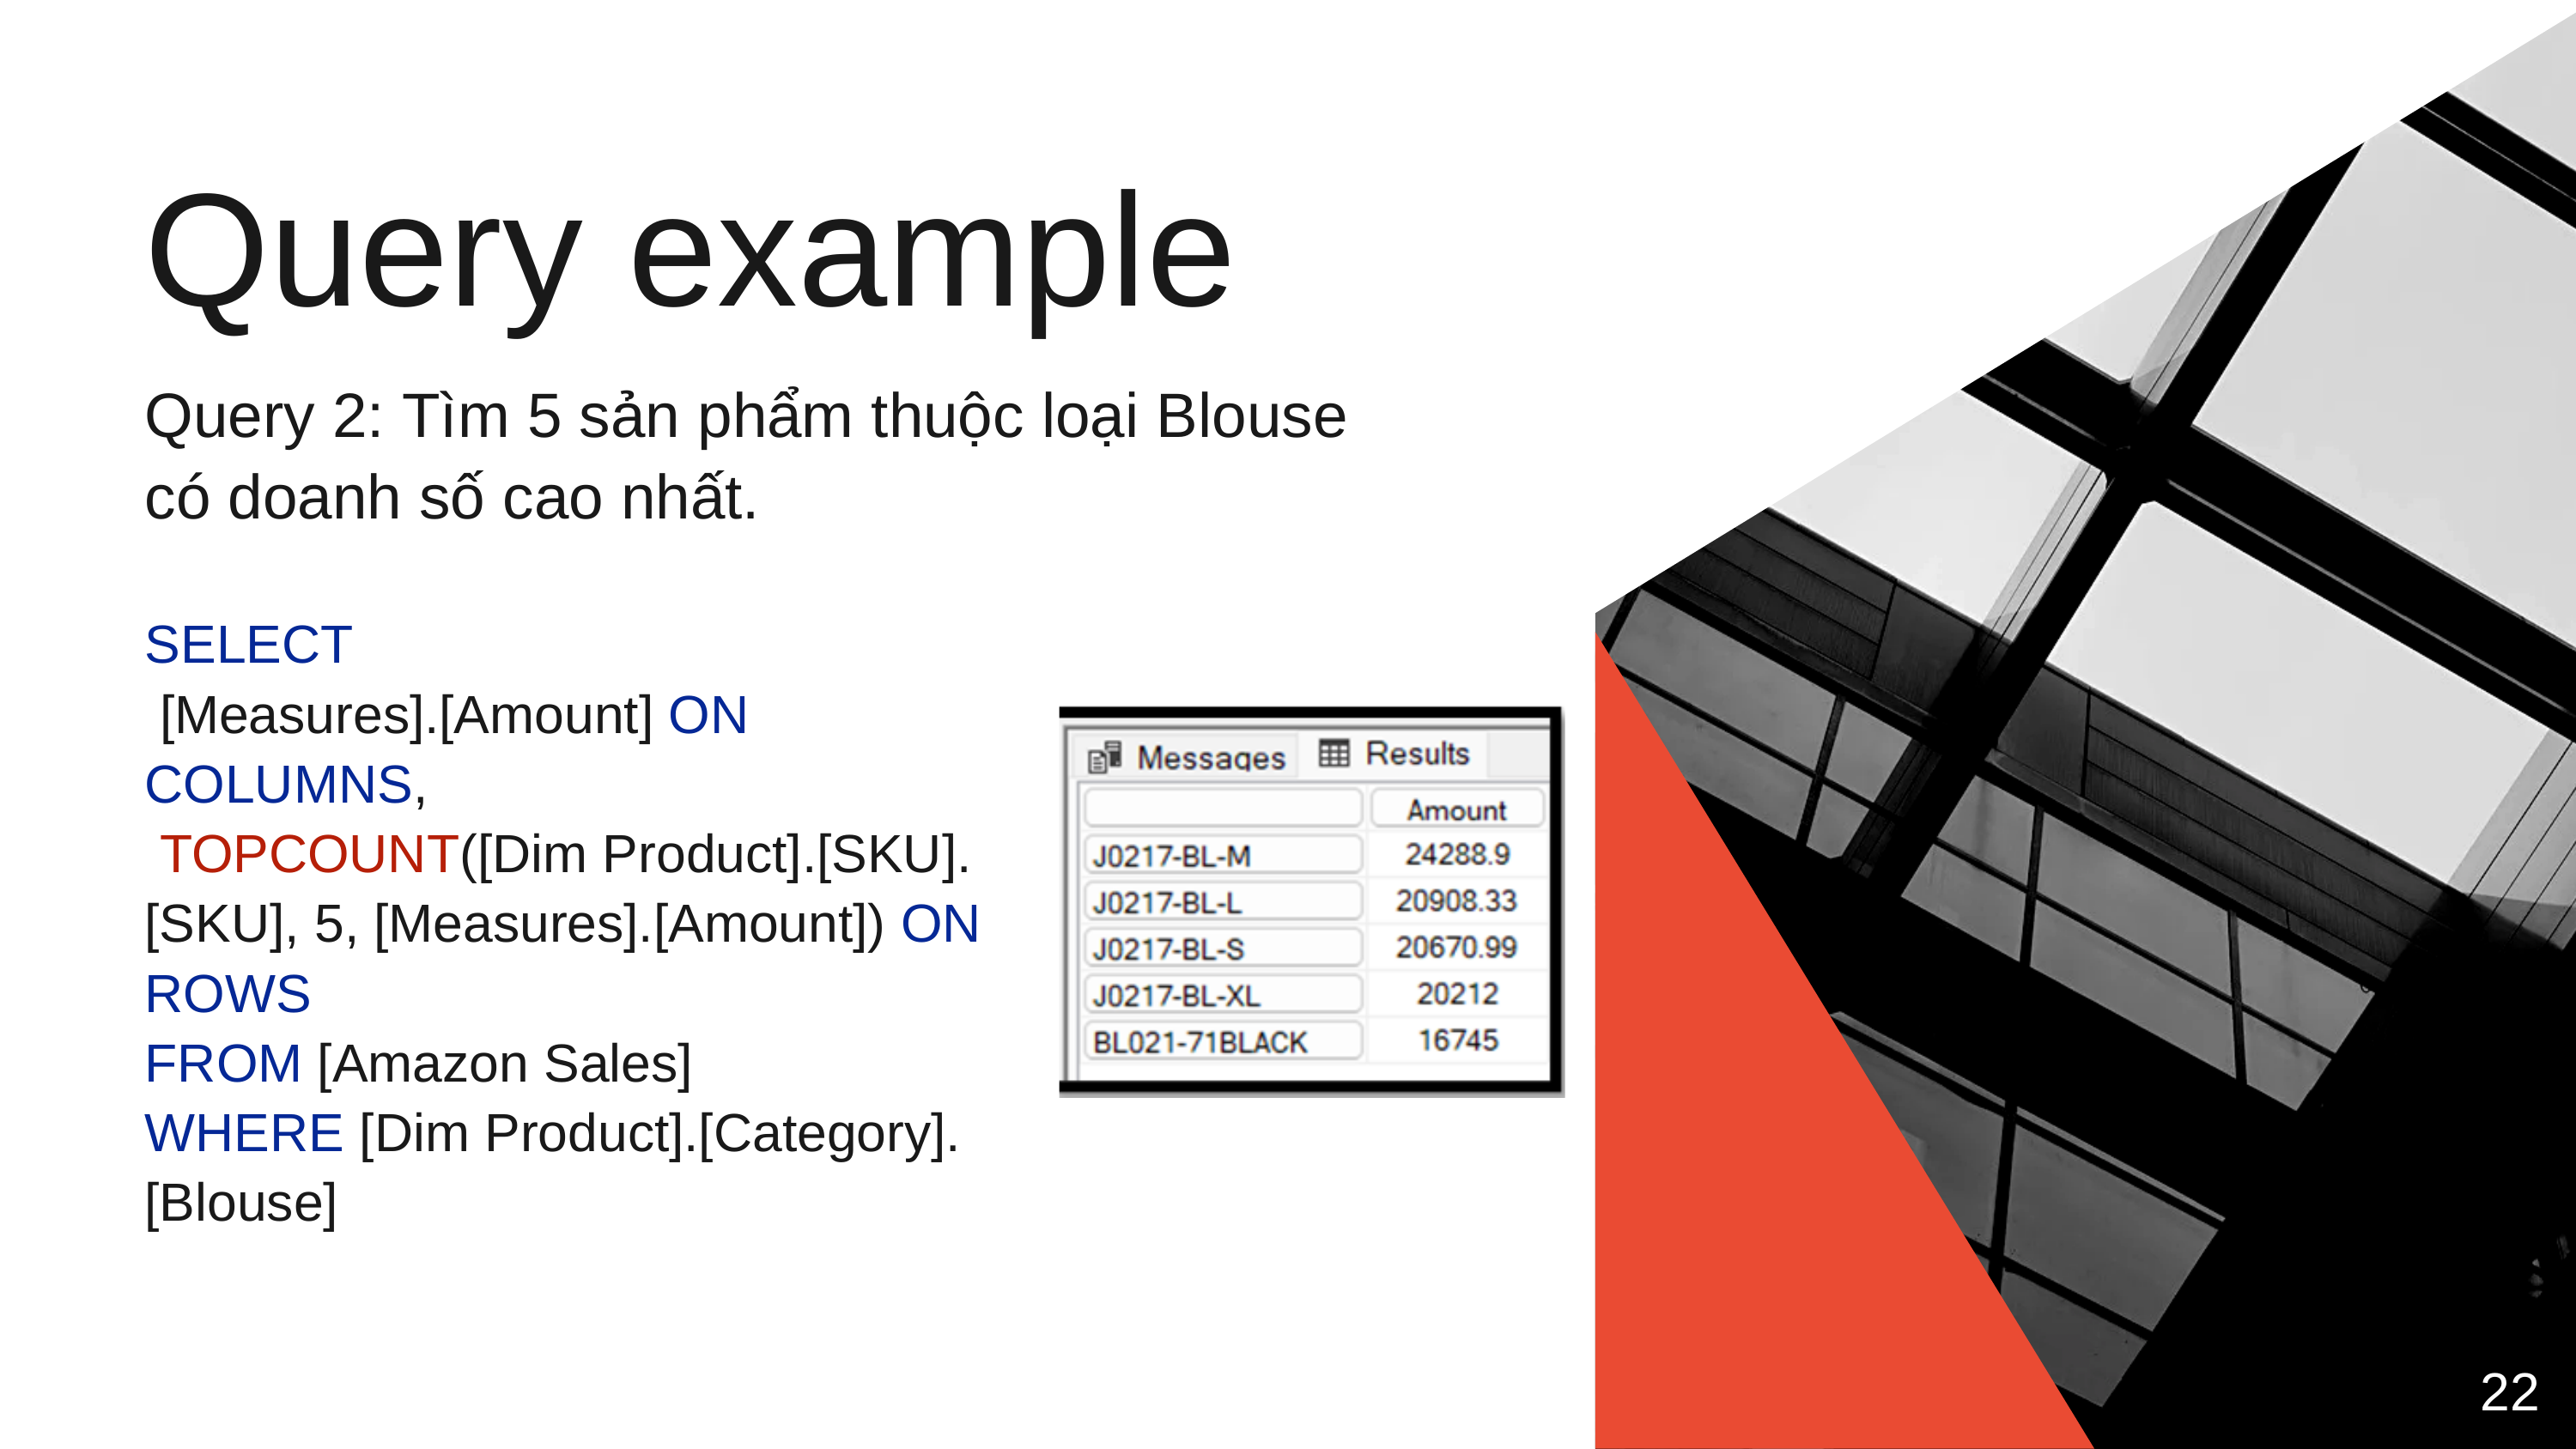

Query example
Query 2: Tìm 5 sản phẩm thuộc loại Blouse có doanh số cao nhất.
SELECT
 [Measures].[Amount] ON COLUMNS,
 TOPCOUNT([Dim Product].[SKU].[SKU], 5, [Measures].[Amount]) ON ROWS
FROM [Amazon Sales]
WHERE [Dim Product].[Category].[Blouse]

22